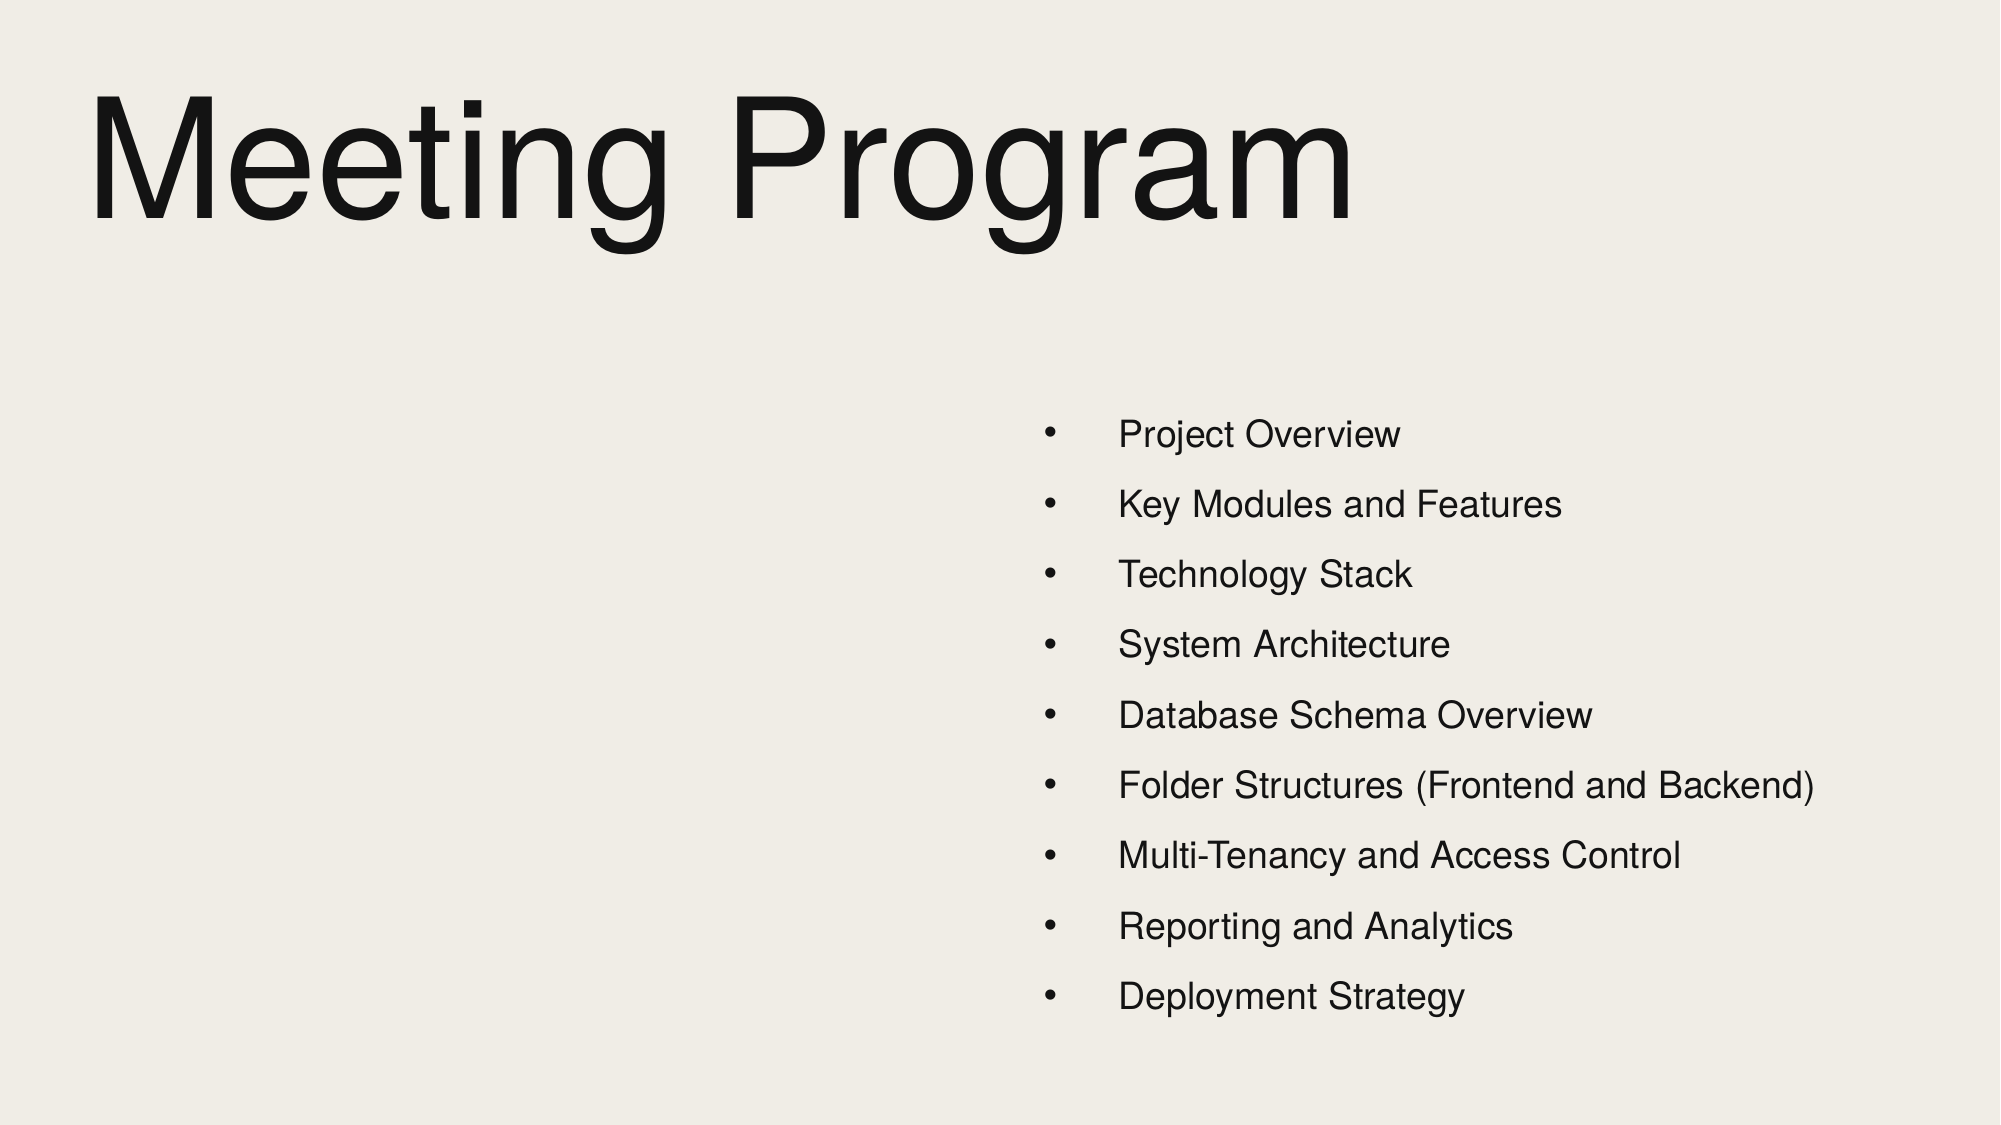

# Meeting Program
Project Overview
Key Modules and Features
Technology Stack
System Architecture
Database Schema Overview
Folder Structures (Frontend and Backend)
Multi-Tenancy and Access Control
Reporting and Analytics
Deployment Strategy